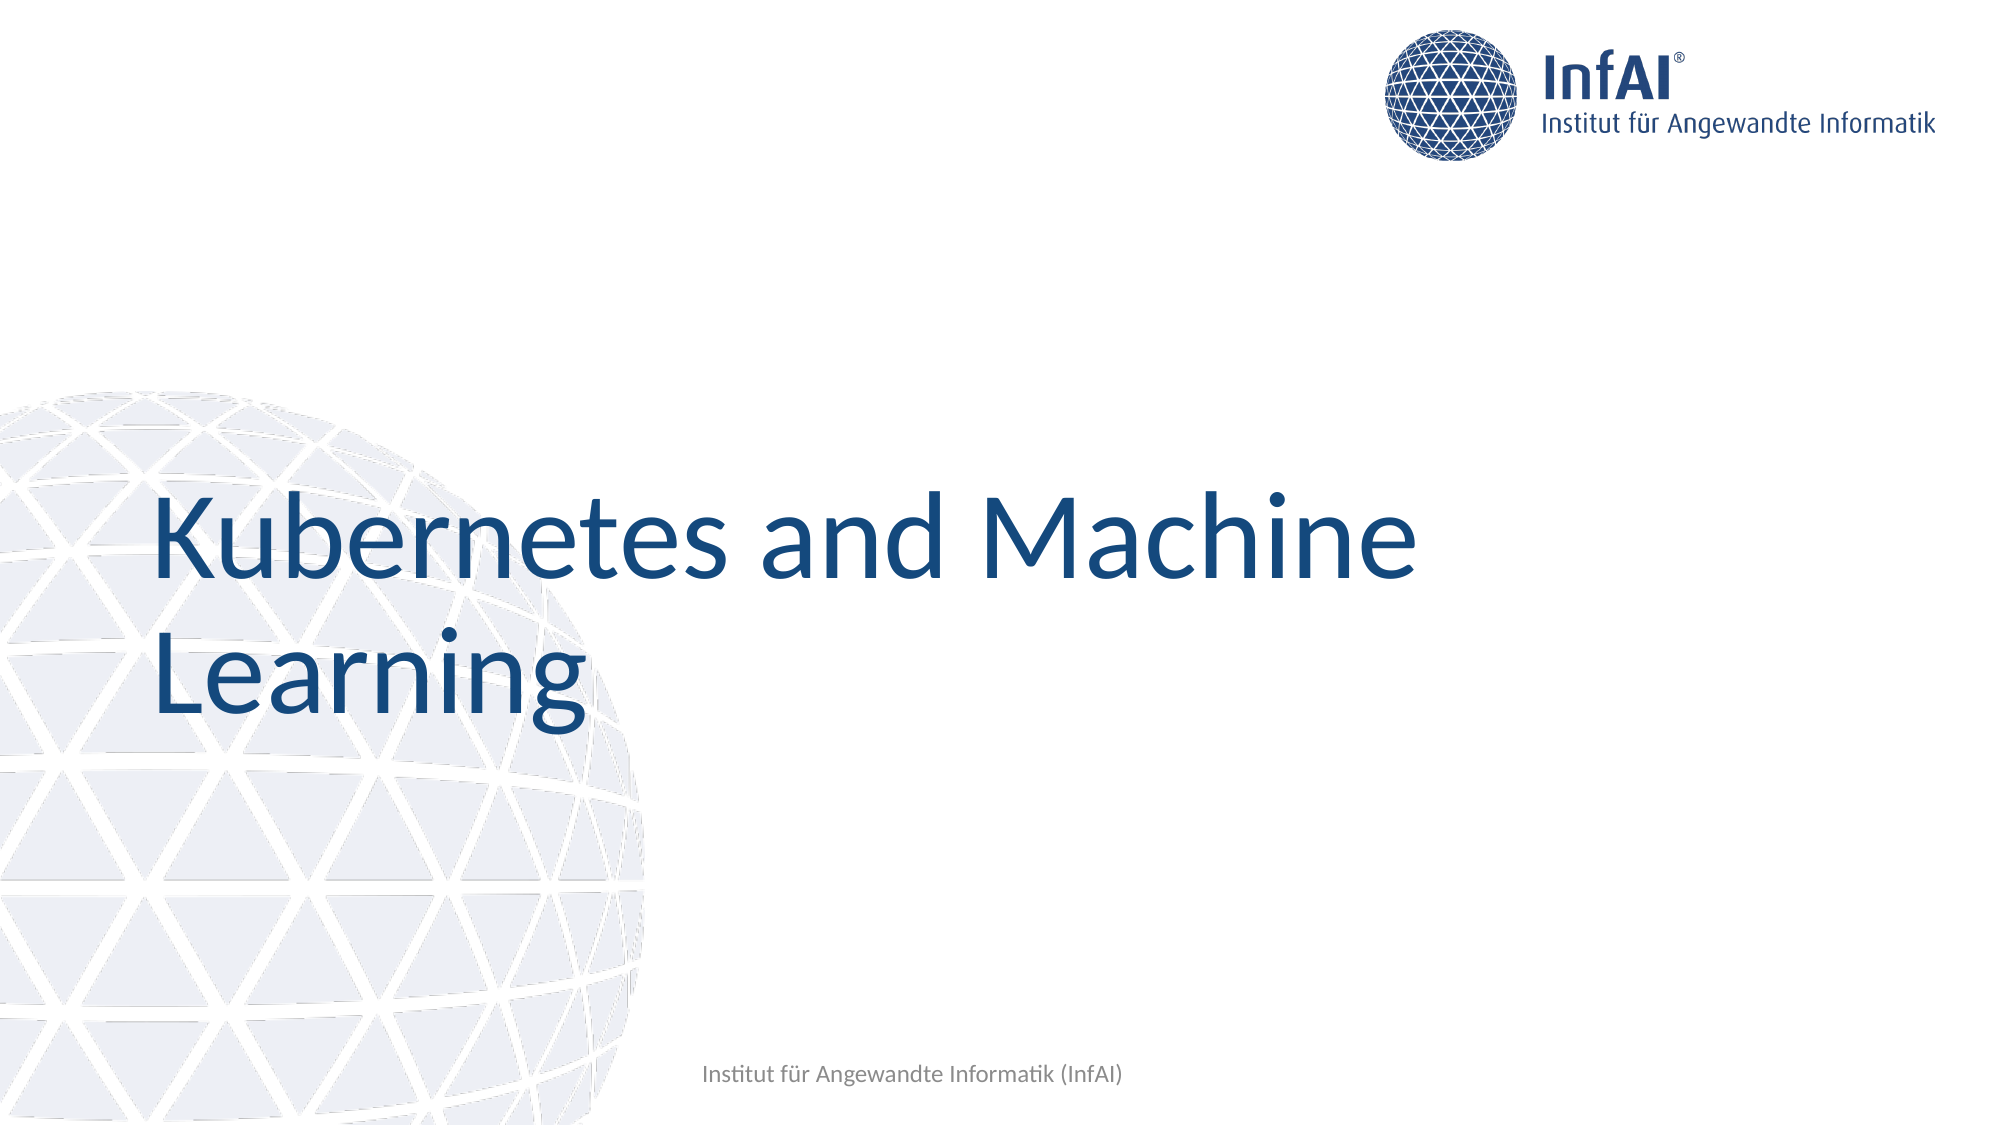

# Kubernetes and Machine Learning

Institut für Angewandte Informatik (InfAI)